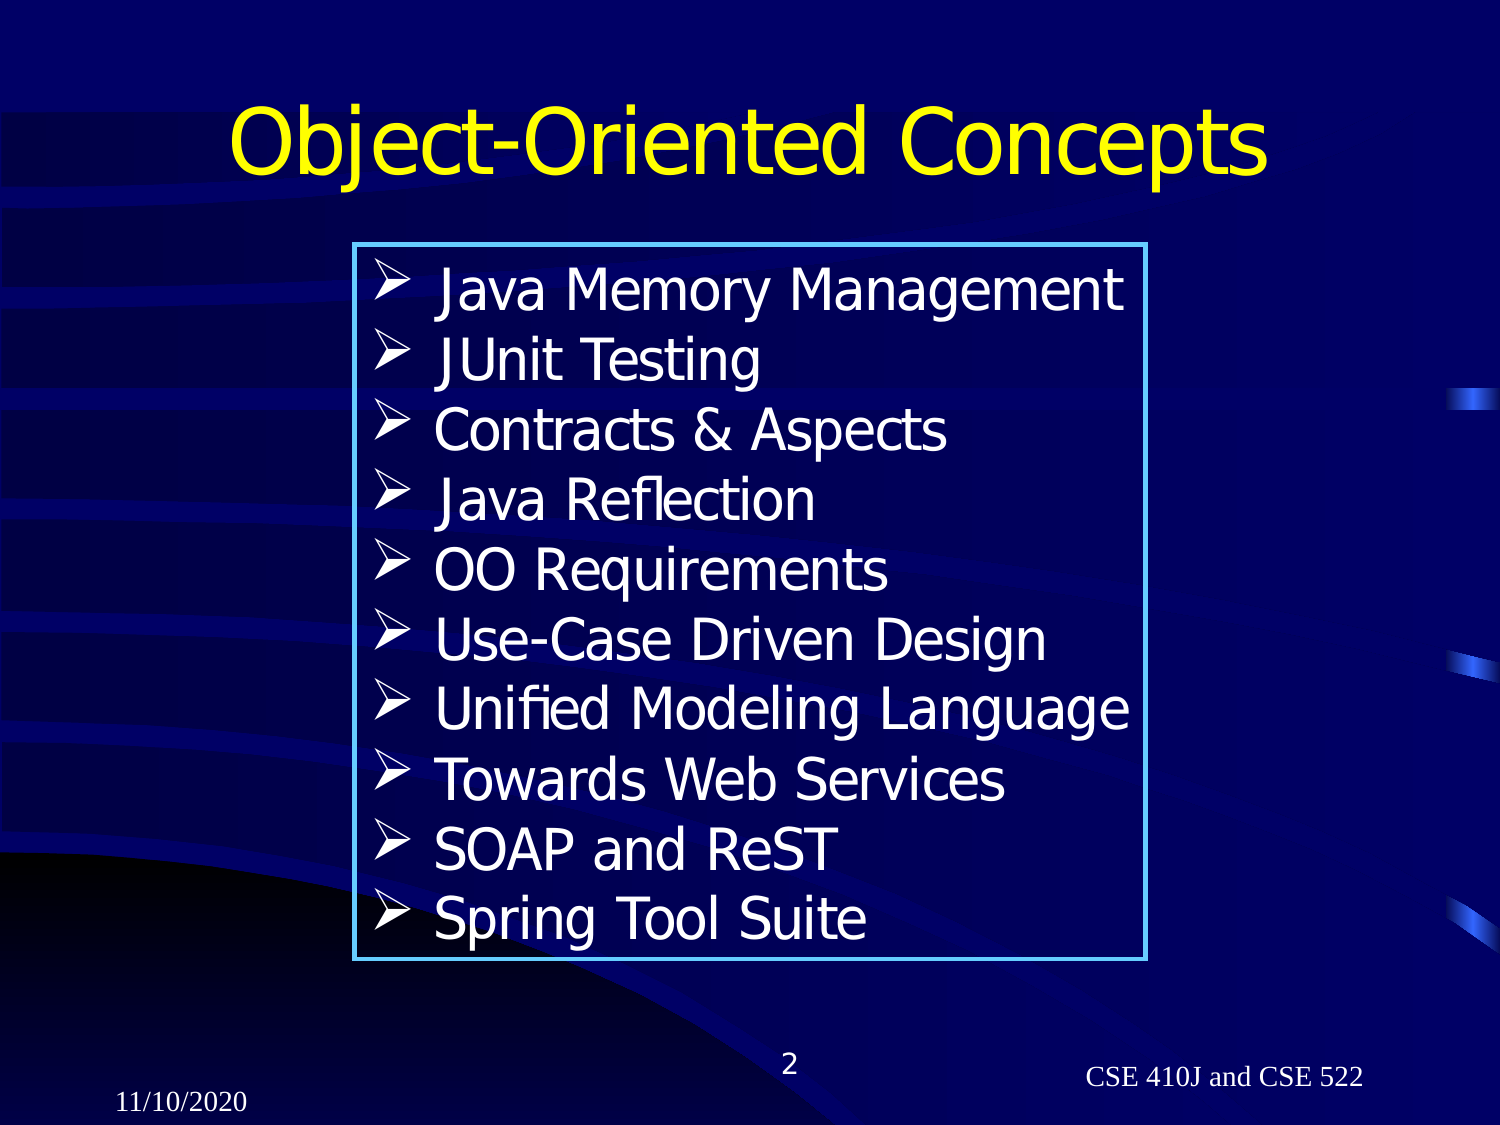

# Object-Oriented Concepts
 Java Memory Management
 JUnit Testing
 Contracts & Aspects
 Java Reflection
 OO Requirements
 Use-Case Driven Design
 Unified Modeling Language
 Towards Web Services
 SOAP and ReST
 Spring Tool Suite
2
CSE 410J and CSE 522
11/10/2020